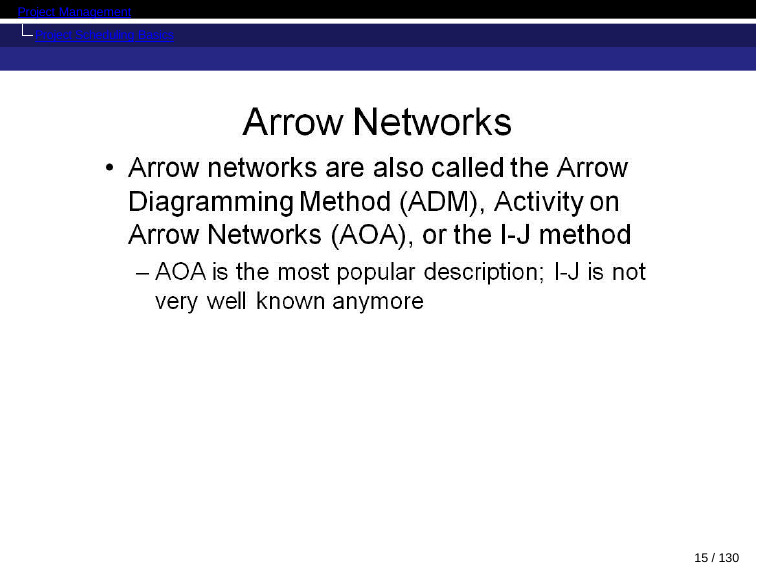

Project Management

Project Scheduling Basics

15 / 130